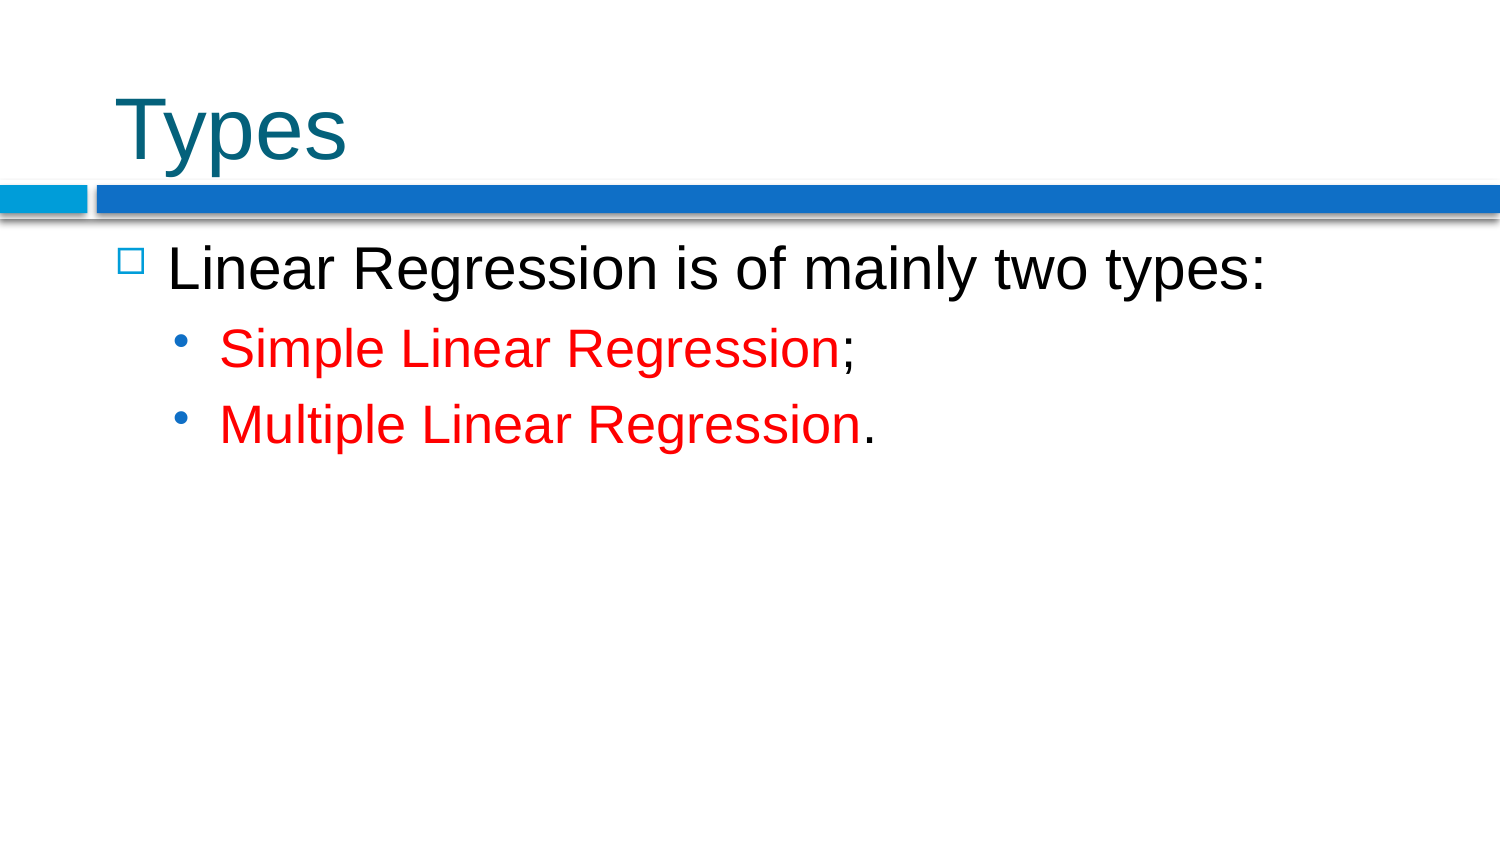

# Types
Linear Regression is of mainly two types:
Simple Linear Regression;
Multiple Linear Regression.